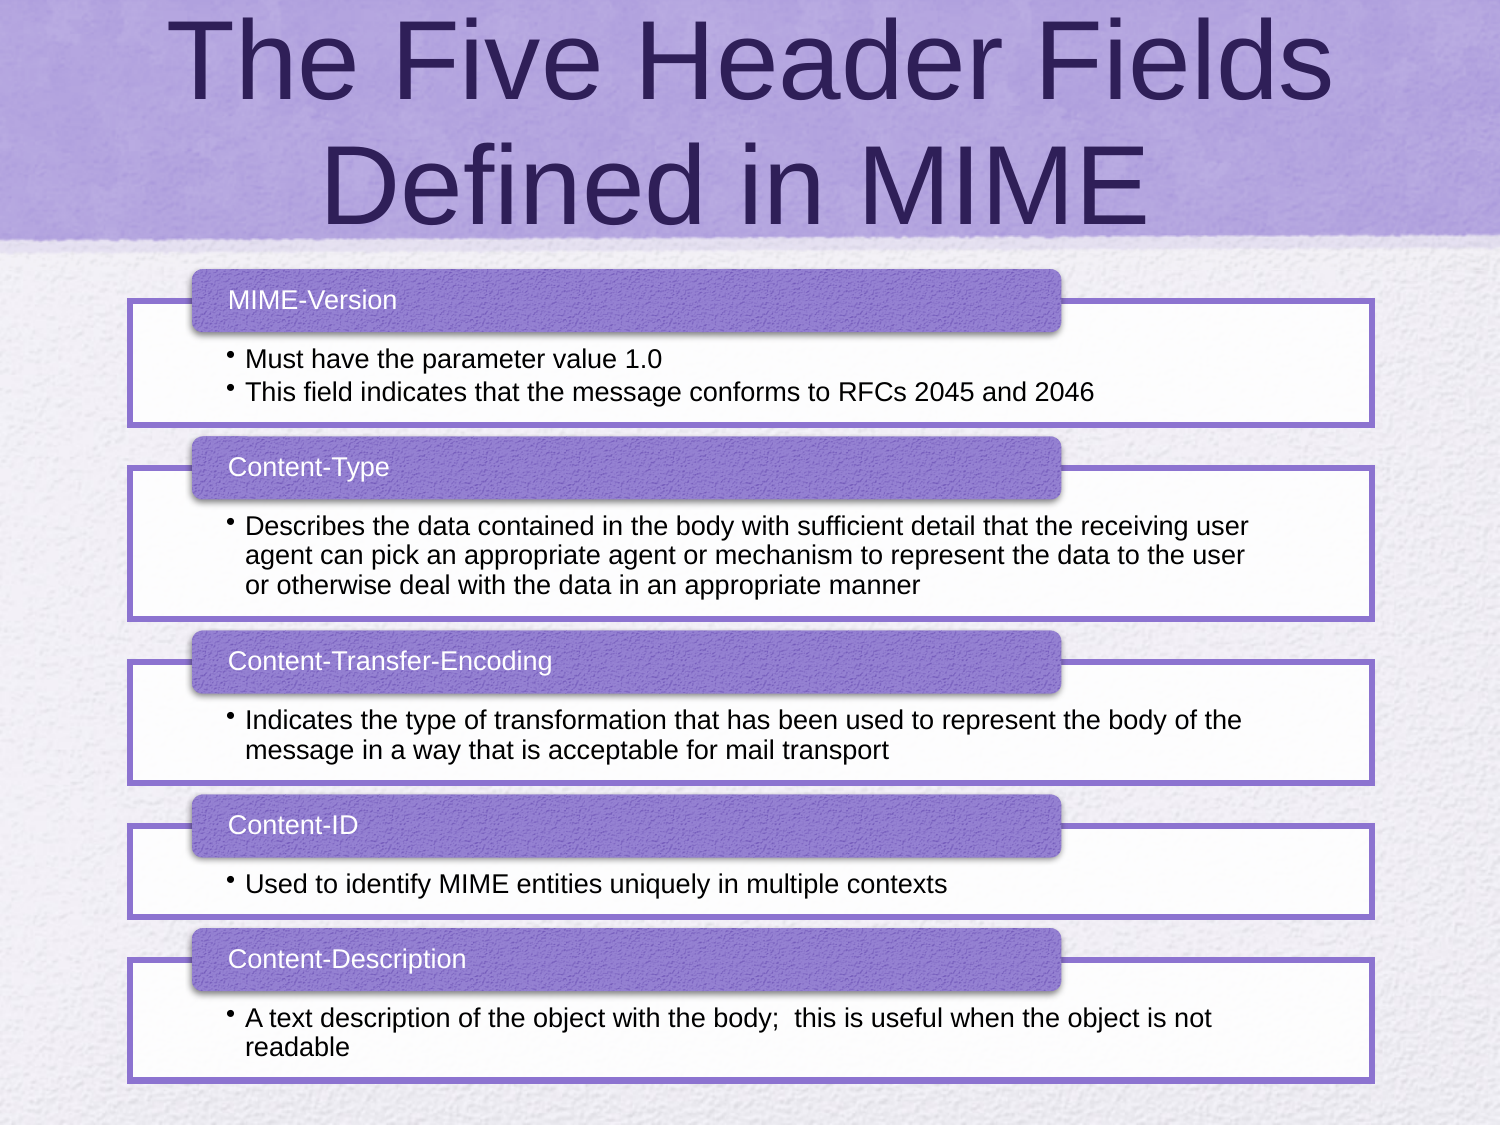

# The Five Header Fields Defined in MIME
Must have the parameter value 1.0
This field indicates that the message conforms to RFCs 2045 and 2046
MIME-Version
Describes the data contained in the body with sufficient detail that the receiving user agent can pick an appropriate agent or mechanism to represent the data to the user or otherwise deal with the data in an appropriate manner
Content-Type
Indicates the type of transformation that has been used to represent the body of the message in a way that is acceptable for mail transport
Content-Transfer-Encoding
Used to identify MIME entities uniquely in multiple contexts
Content-ID
A text description of the object with the body;  this is useful when the object is not readable
Content-Description